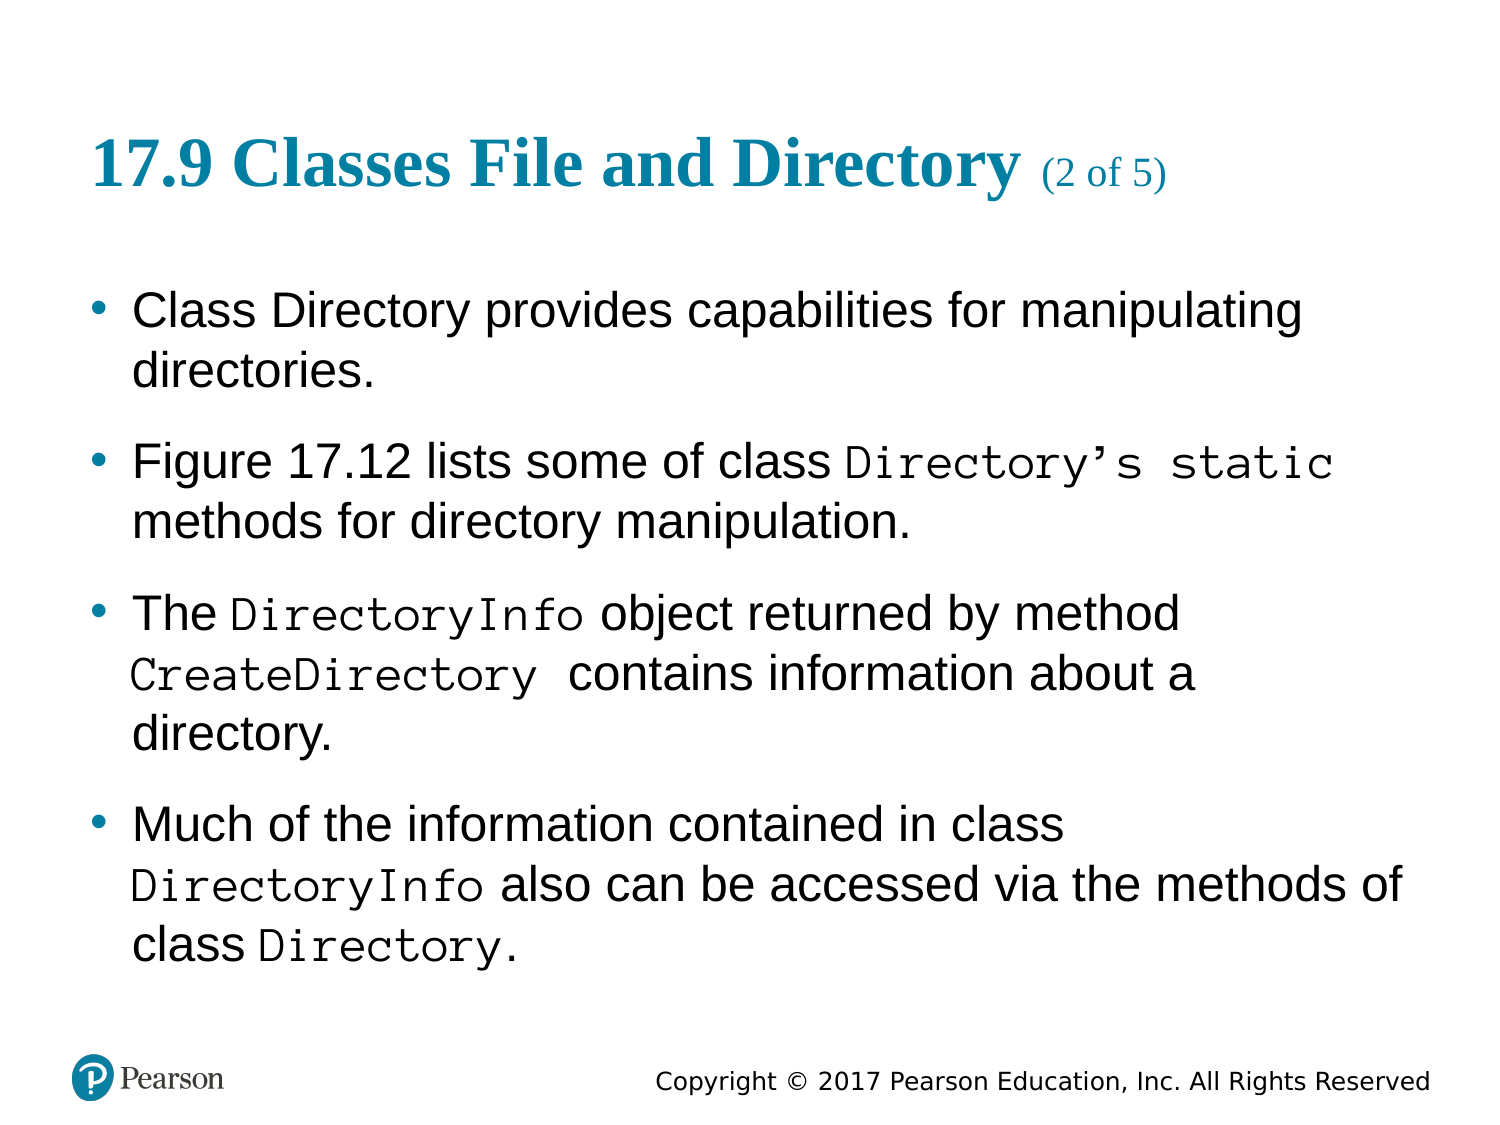

# 17.9 Classes File and Directory (2 of 5)
Class Directory provides capabilities for manipulating directories.
Figure 17.12 lists some of class Directory’s static methods for directory manipulation.
The DirectoryInfo object returned by method CreateDirectory contains information about a directory.
Much of the information contained in class DirectoryInfo also can be accessed via the methods of class Directory.